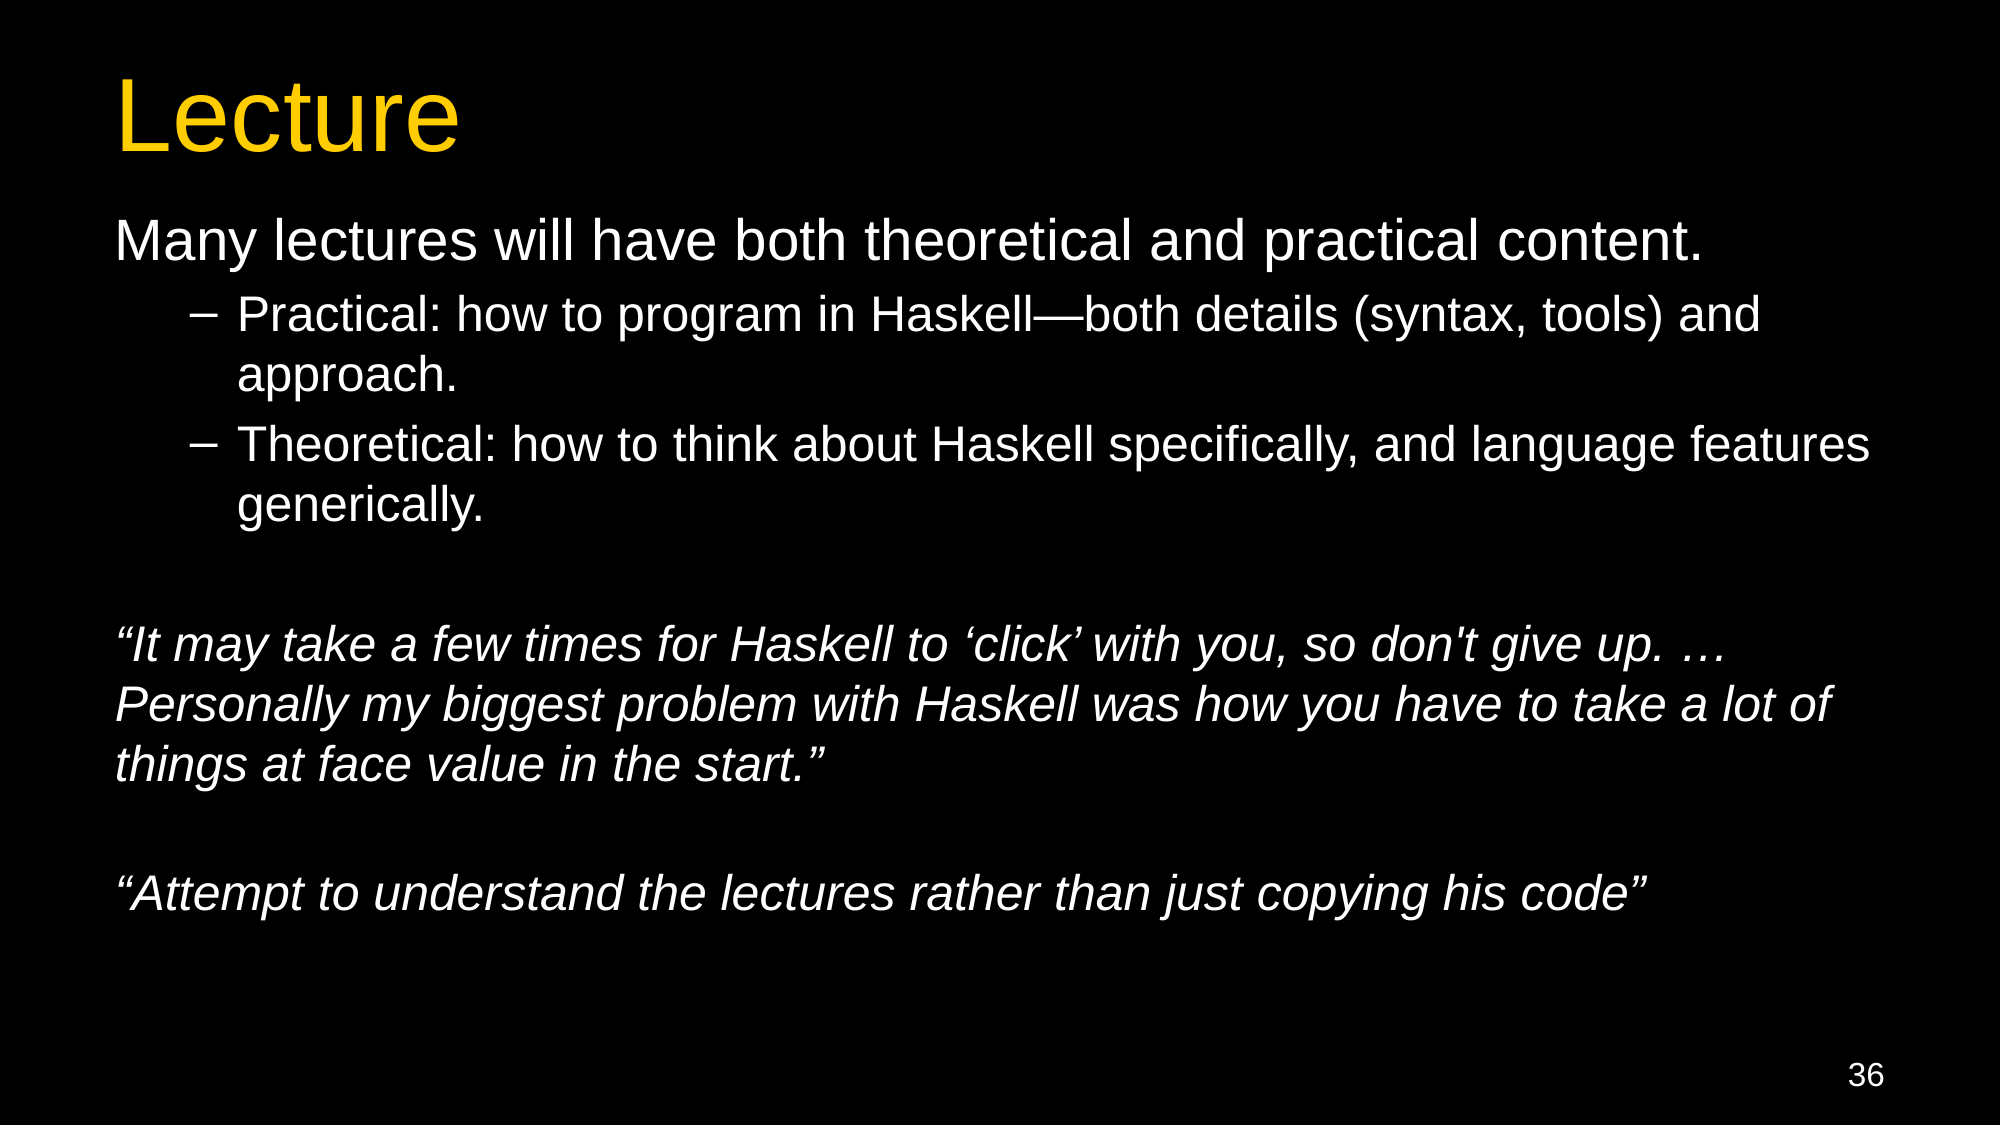

# Lecture
Many lectures will have both theoretical and practical content.
Practical: how to program in Haskell—both details (syntax, tools) and approach.
Theoretical: how to think about Haskell specifically, and language features generically.

“It may take a few times for Haskell to ‘click’ with you, so don't give up. … Personally my biggest problem with Haskell was how you have to take a lot of things at face value in the start.”

“Attempt to understand the lectures rather than just copying his code”
36